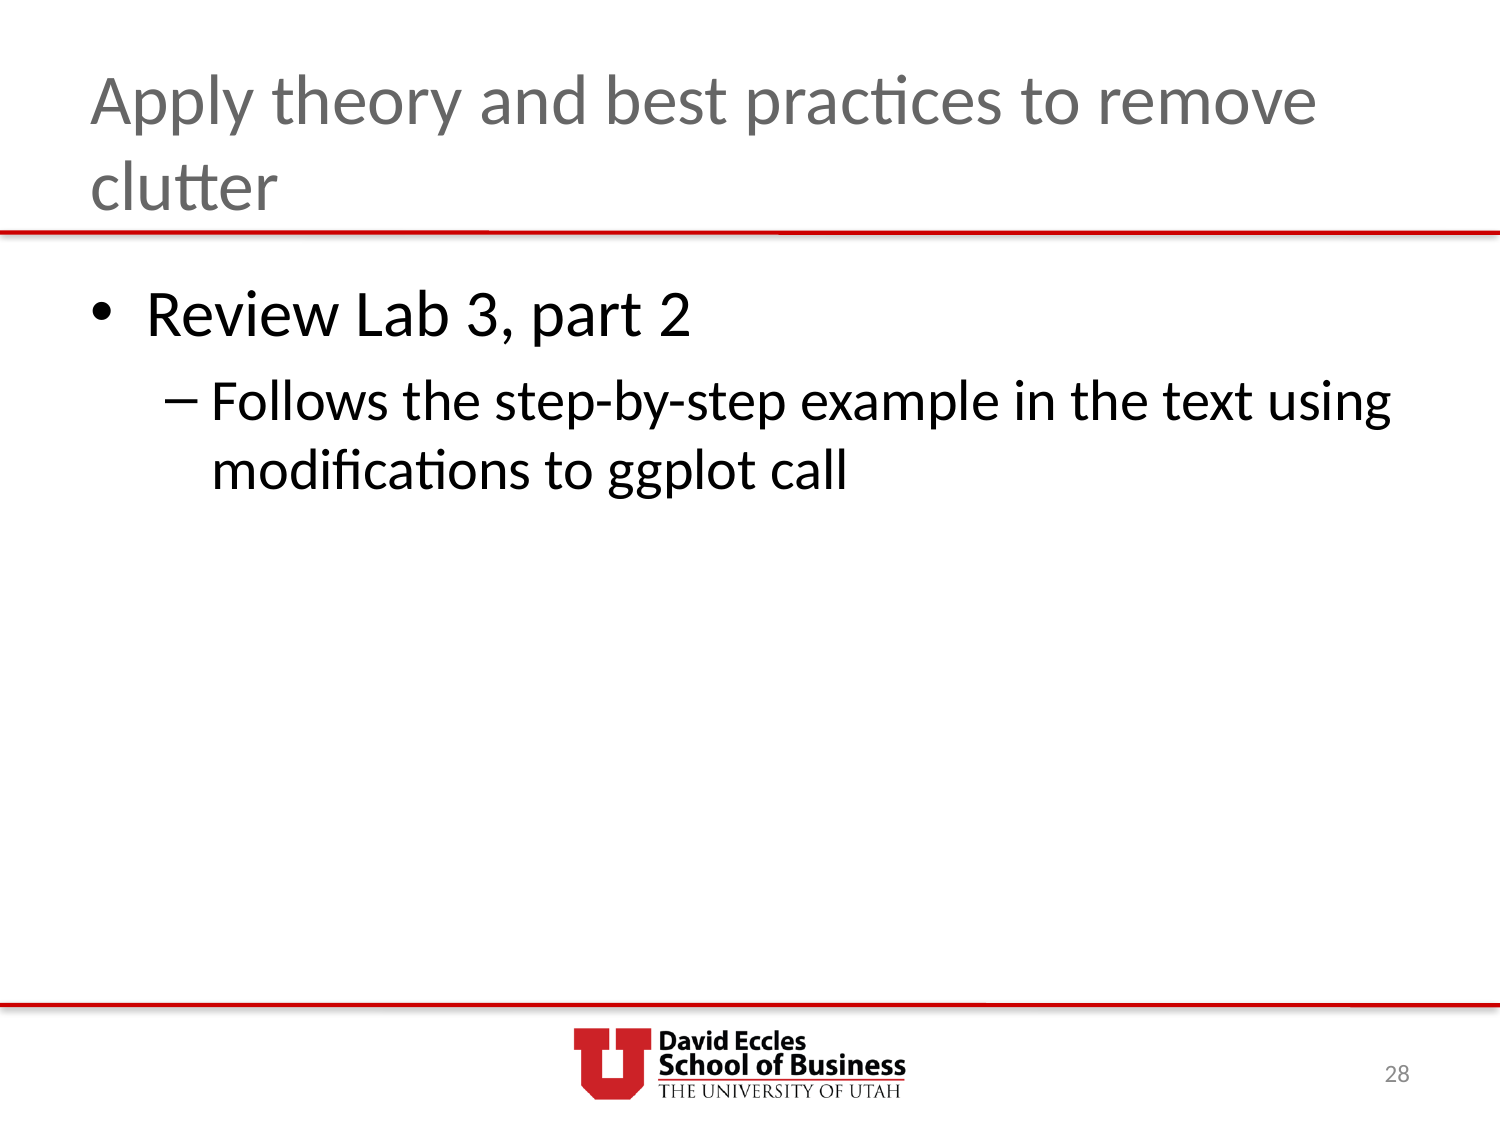

# Apply theory and best practices to remove clutter
Review Lab 3, part 2
Follows the step-by-step example in the text using modifications to ggplot call
28